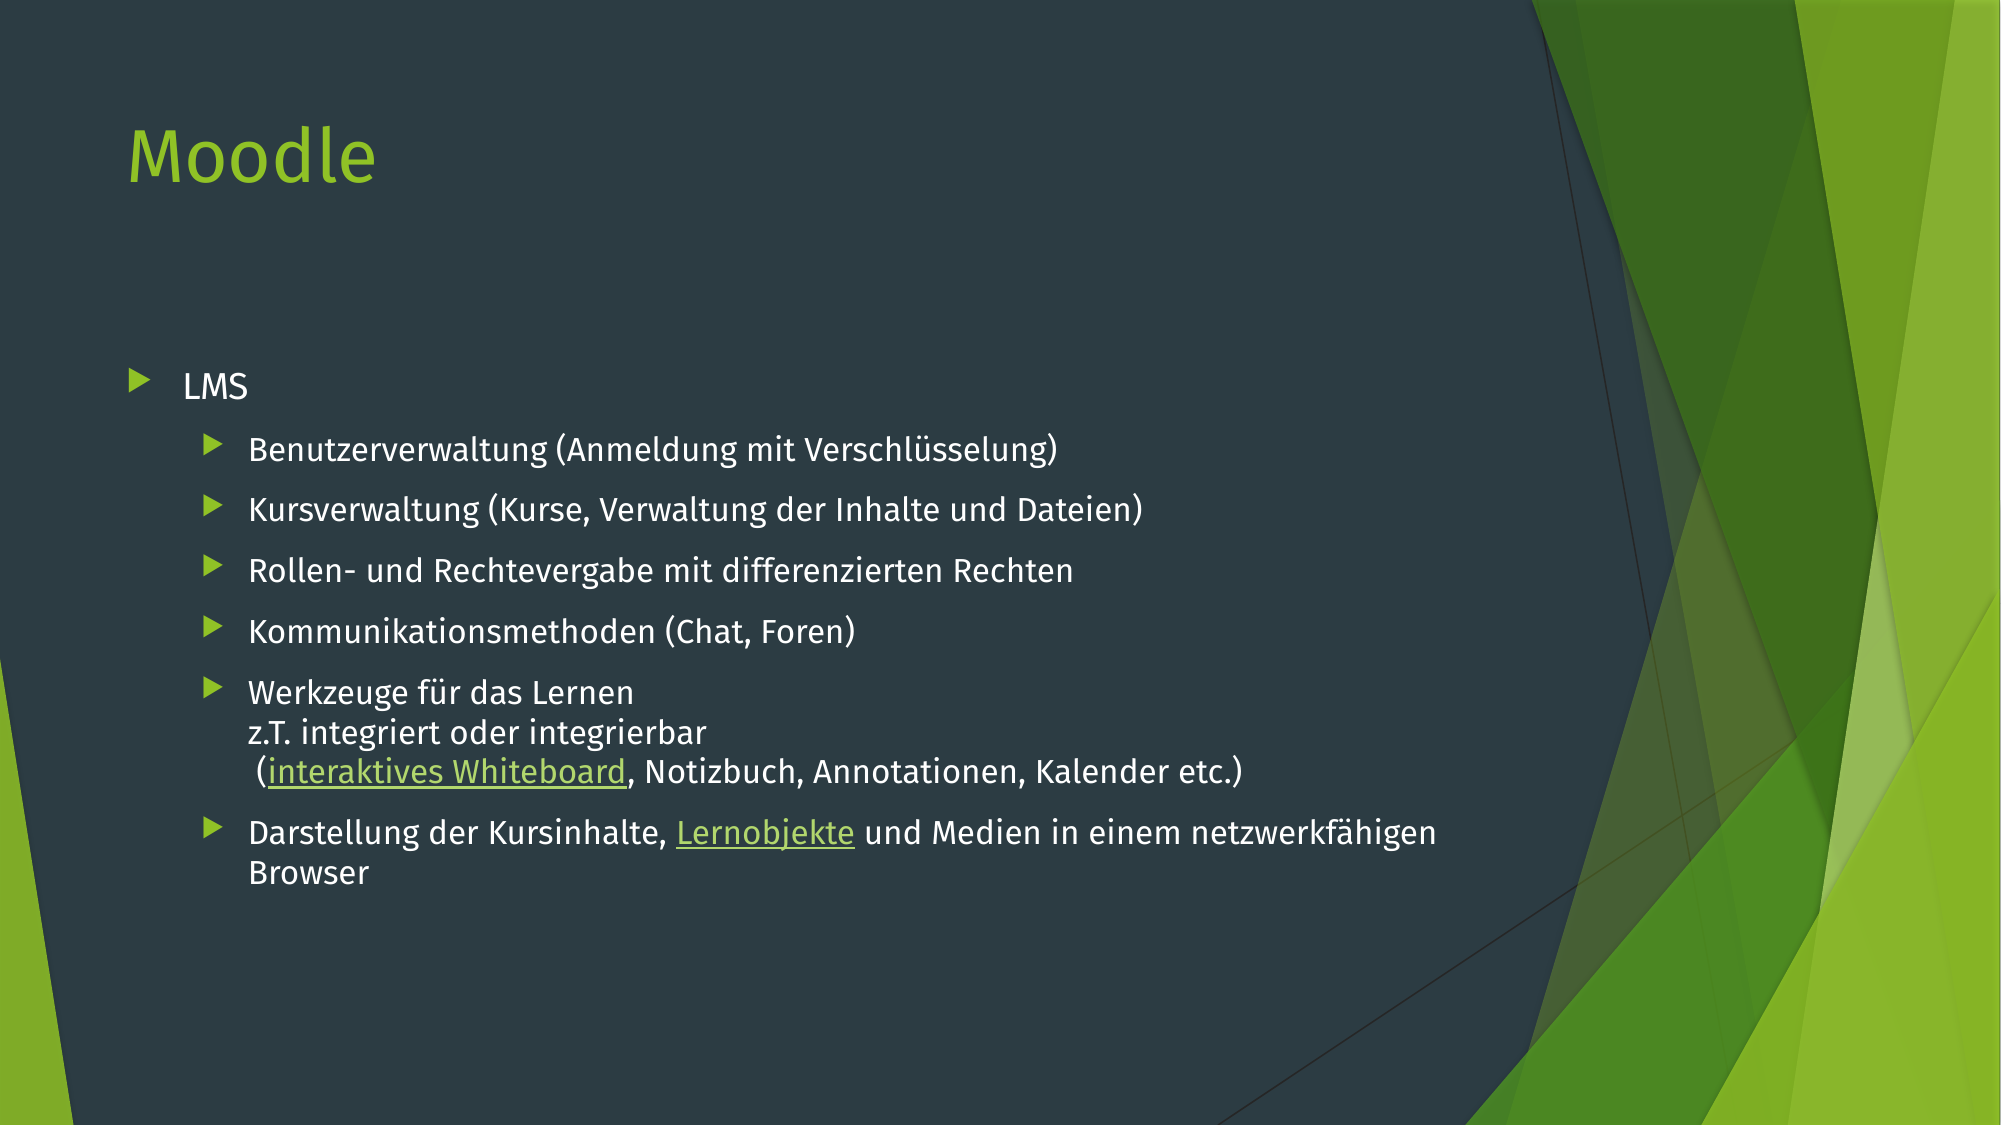

# Moodle
LMS
Benutzerverwaltung (Anmeldung mit Verschlüsselung)
Kursverwaltung (Kurse, Verwaltung der Inhalte und Dateien)
Rollen- und Rechtevergabe mit differenzierten Rechten
Kommunikationsmethoden (Chat, Foren)
Werkzeuge für das Lernen
z.T. integriert oder integrierbar
 (interaktives Whiteboard, Notizbuch, Annotationen, Kalender etc.)
Darstellung der Kursinhalte, Lernobjekte und Medien in einem netzwerkfähigen Browser